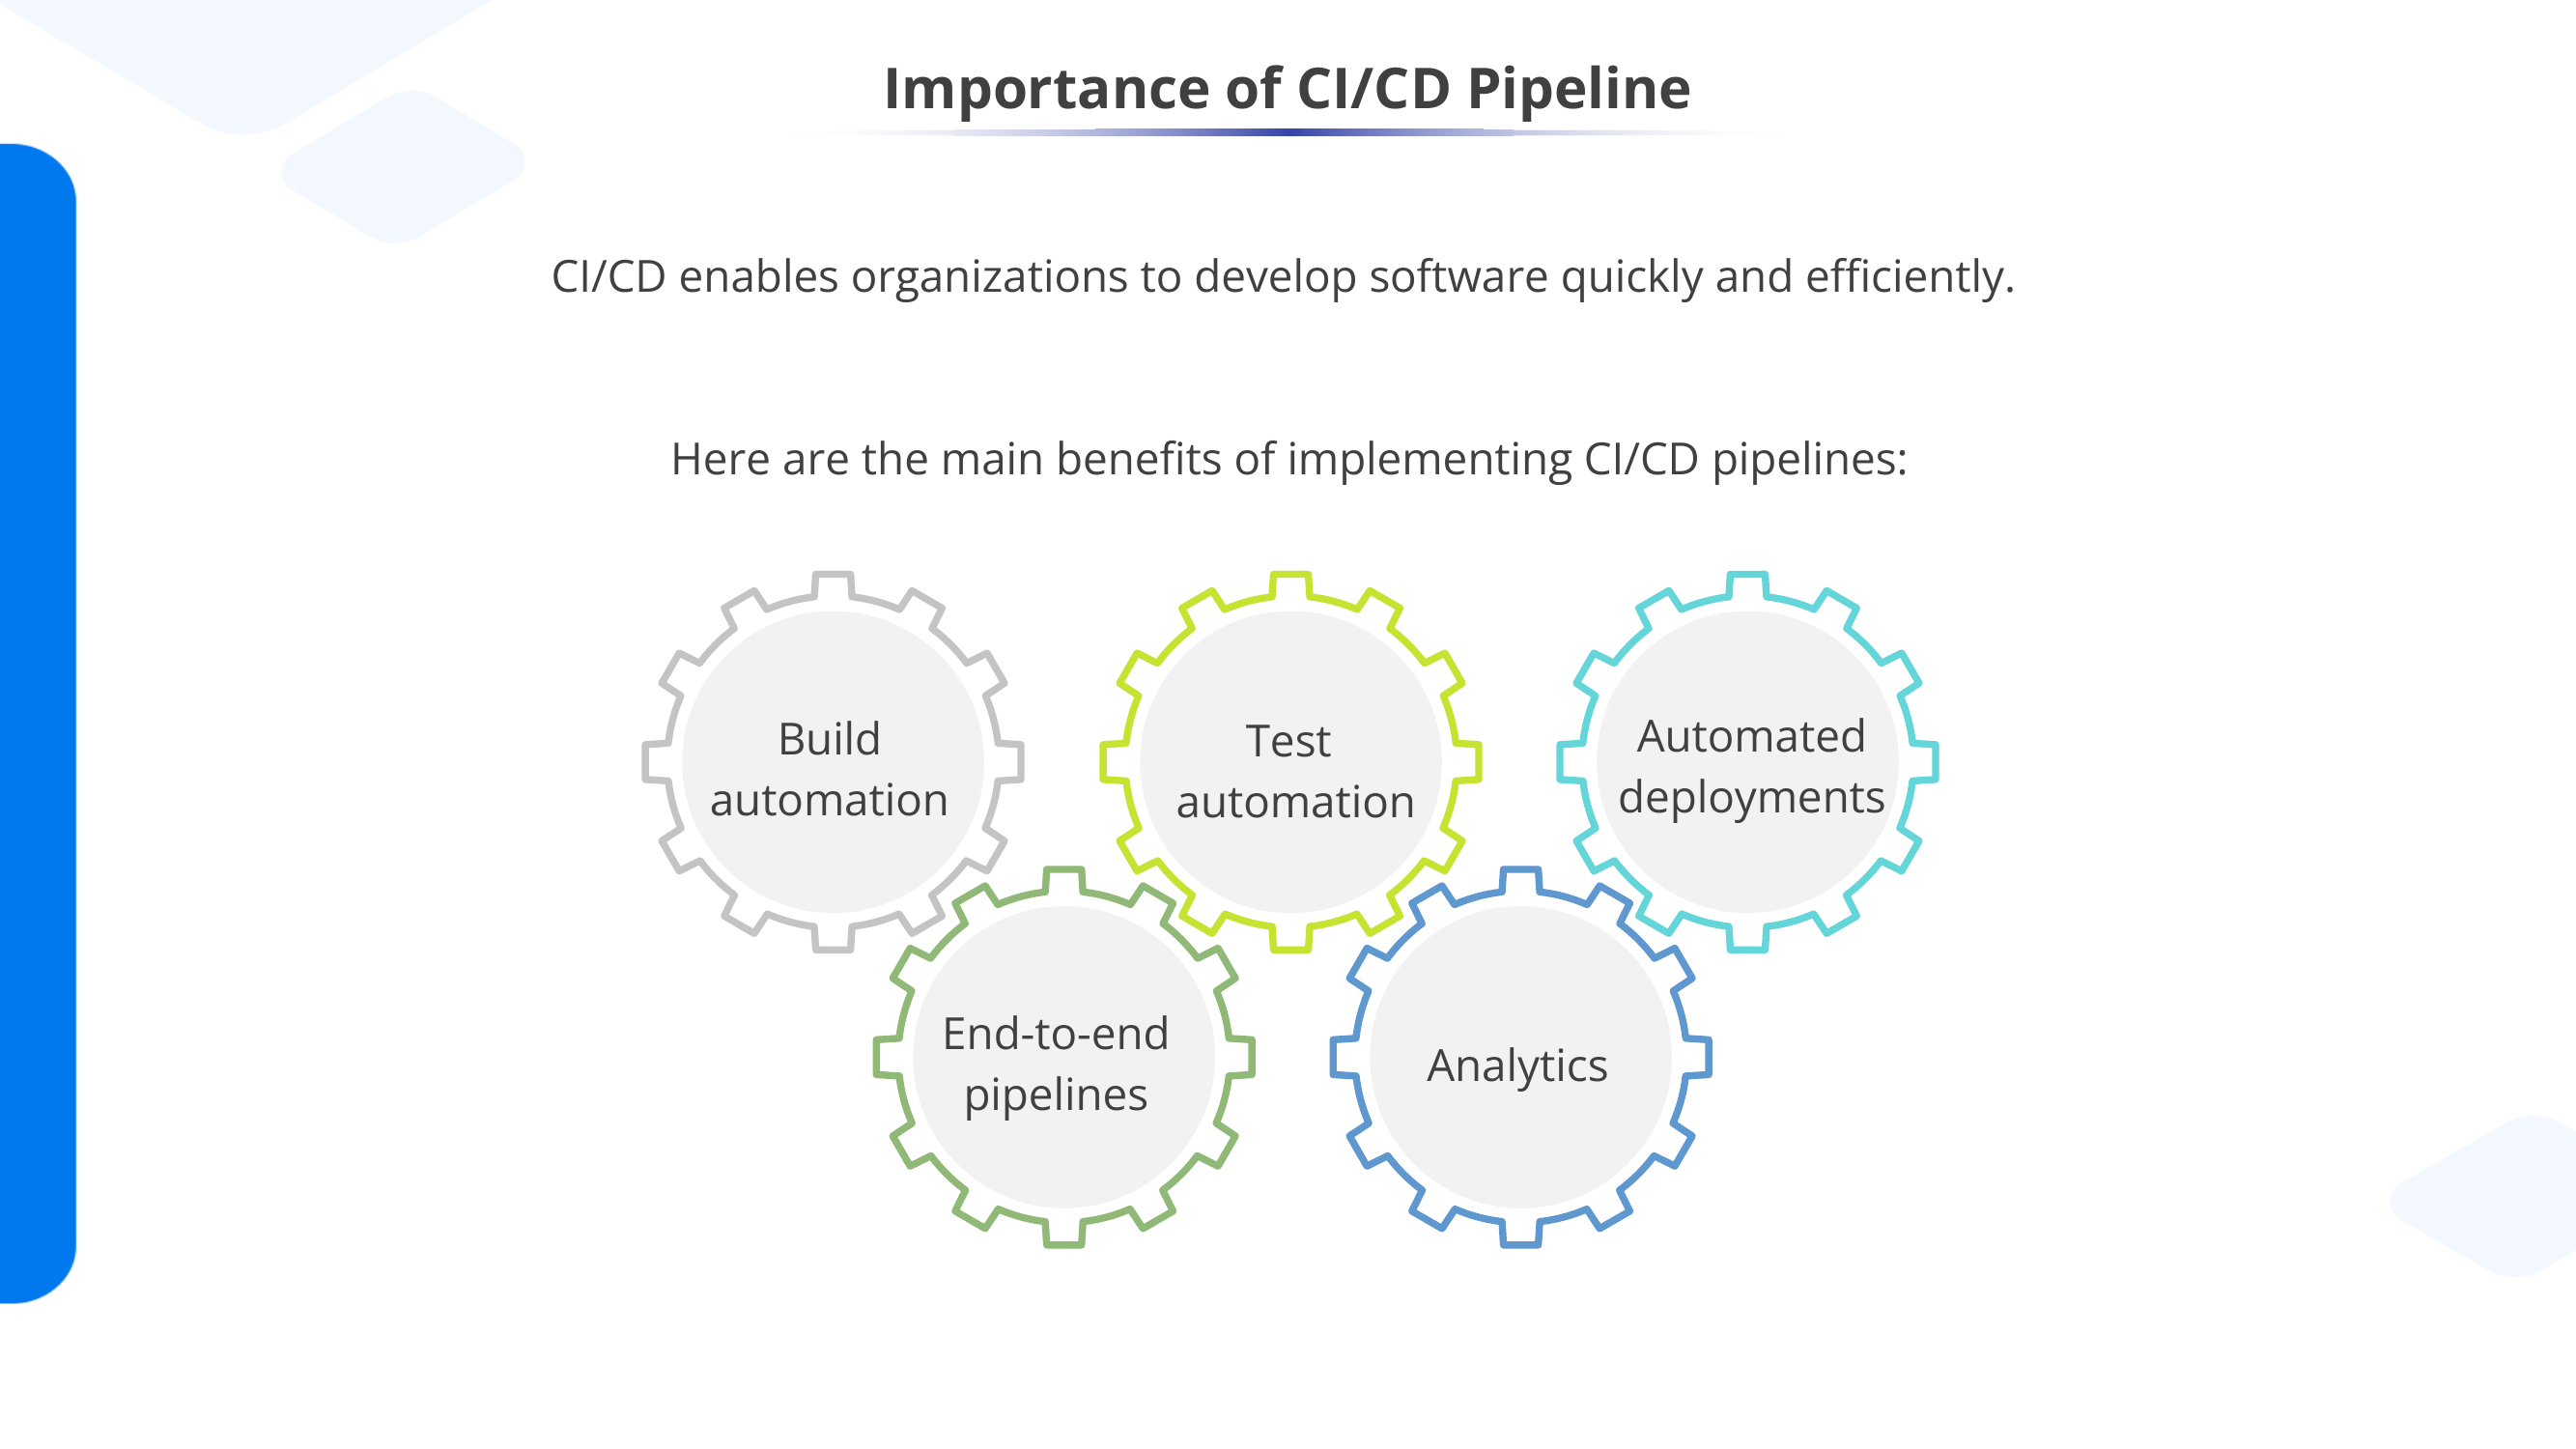

# Importance of CI/CD Pipeline

CI/CD enables organizations to develop software quickly and efficiently.

Here are the main benefits of implementing CI/CD pipelines:

      Test automation

Build automation

Automated deployments

End-to-end pipelines

Analytics